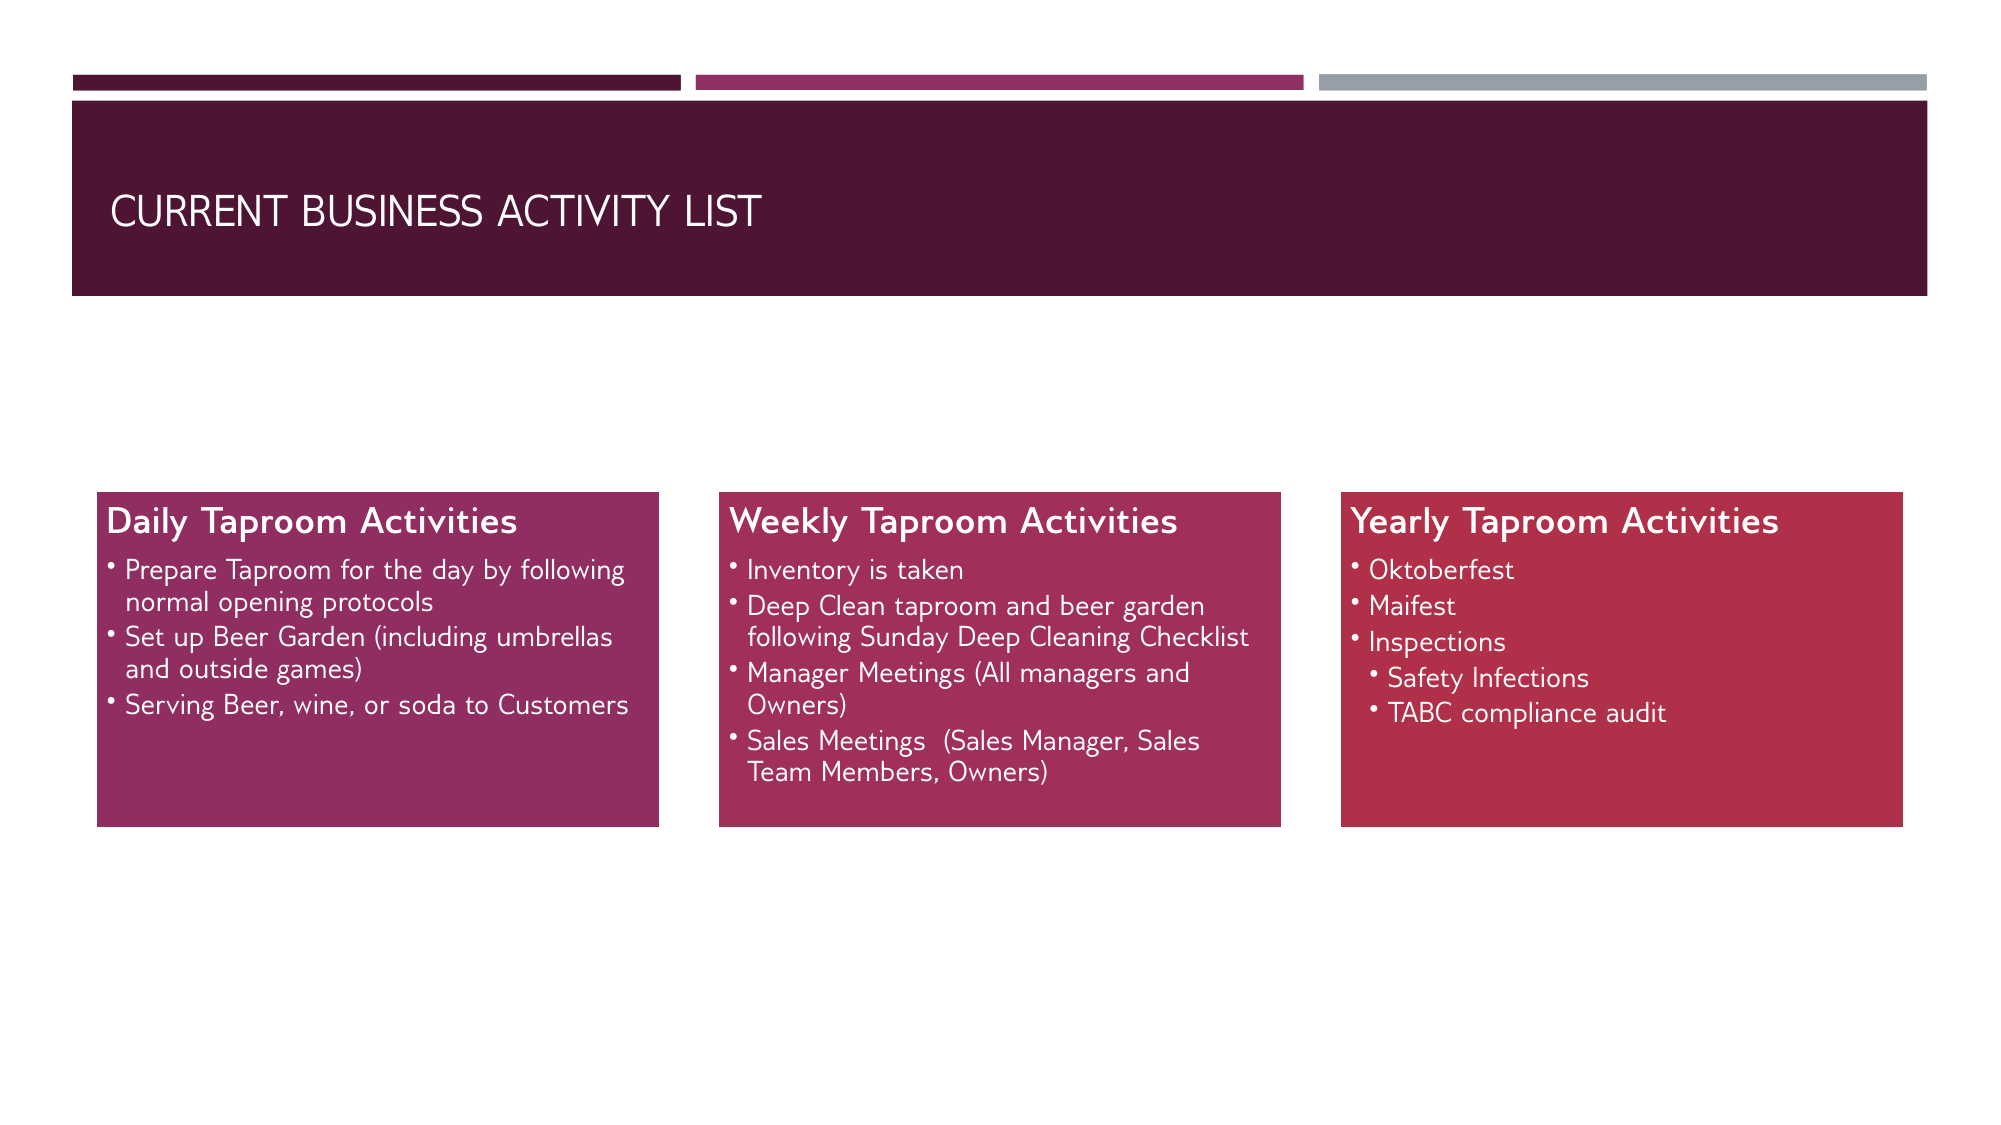

CURRENT BUSINESS ACTIVITY LIST

Daily Taproom Activities
Prepare Taproom for the day by following normal opening protocols
Set up Beer Garden (including umbrellas and outside games)
Serving Beer, wine, or soda to Customers

Weekly Taproom Activities
Inventory is taken
Deep Clean taproom and beer garden following Sunday Deep Cleaning Checklist
Manager Meetings (All managers and Owners)
Sales Meetings  (Sales Manager, Sales Team Members, Owners)

Yearly Taproom Activities
Oktoberfest
Maifest
Inspections
Safety Infections
TABC compliance audit